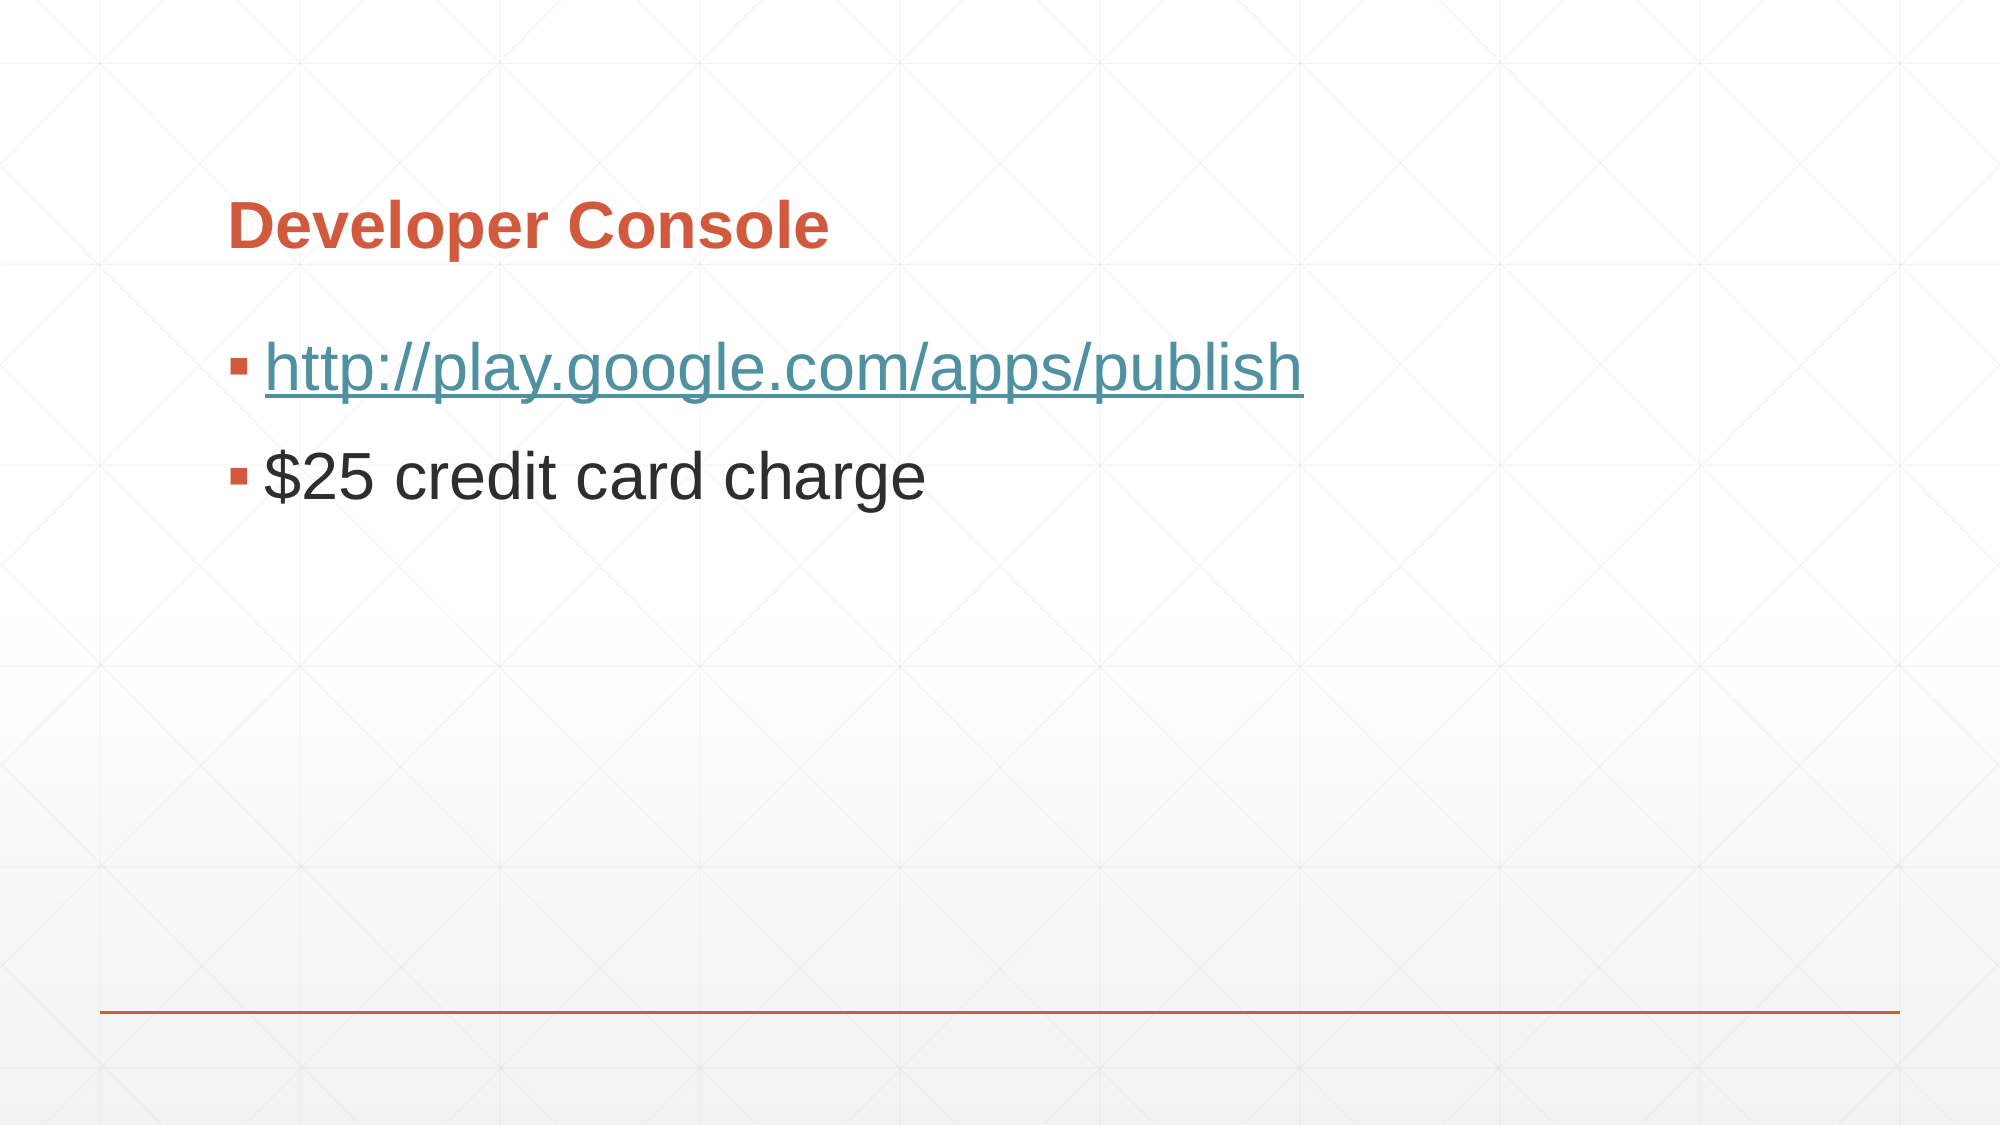

# Developer Console
http://play.google.com/apps/publish
$25 credit card charge